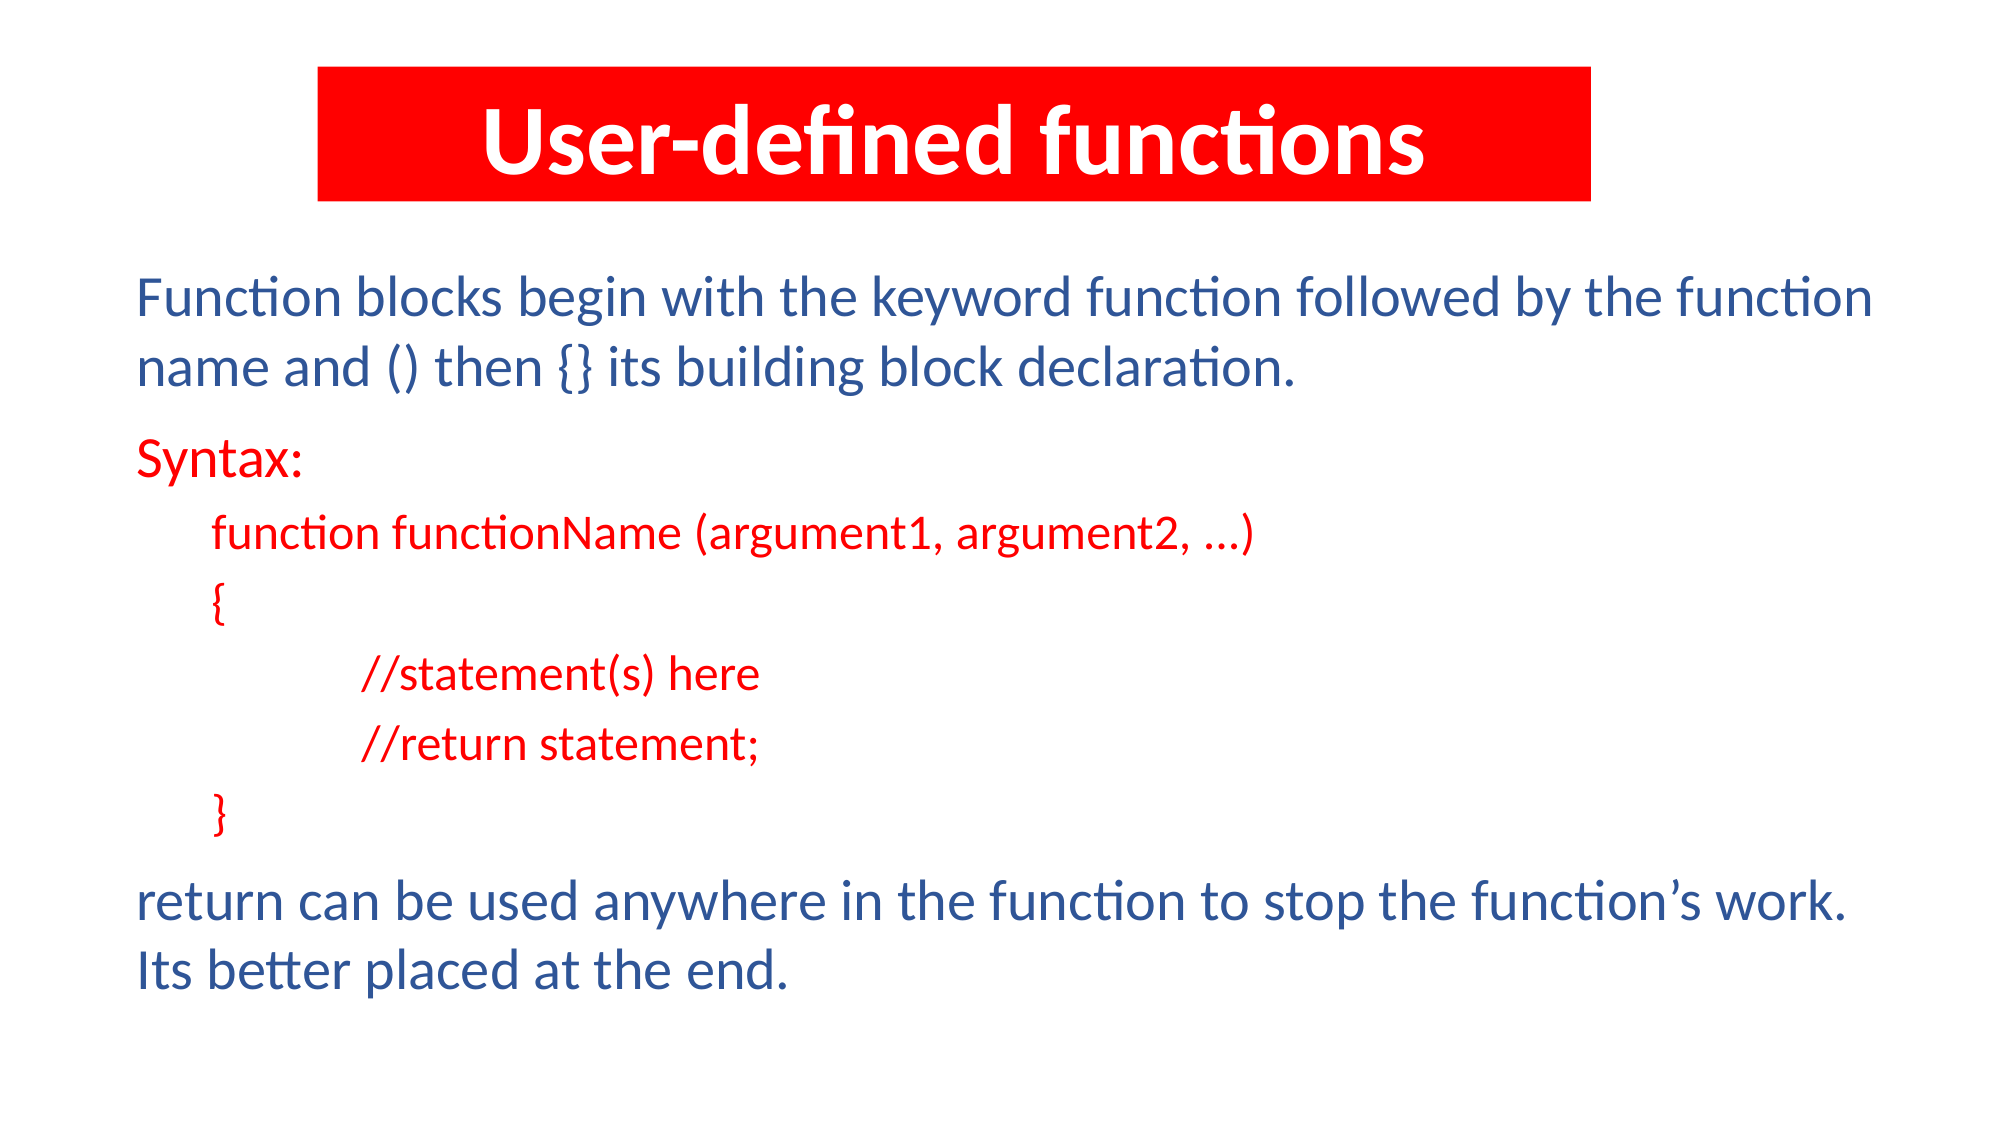

User-defined functions
Function blocks begin with the keyword function followed by the function name and () then {} its building block declaration.
Syntax:
function functionName (argument1, argument2, ...)
{
	//statement(s) here
	//return statement;
}
return can be used anywhere in the function to stop the function’s work. Its better placed at the end.